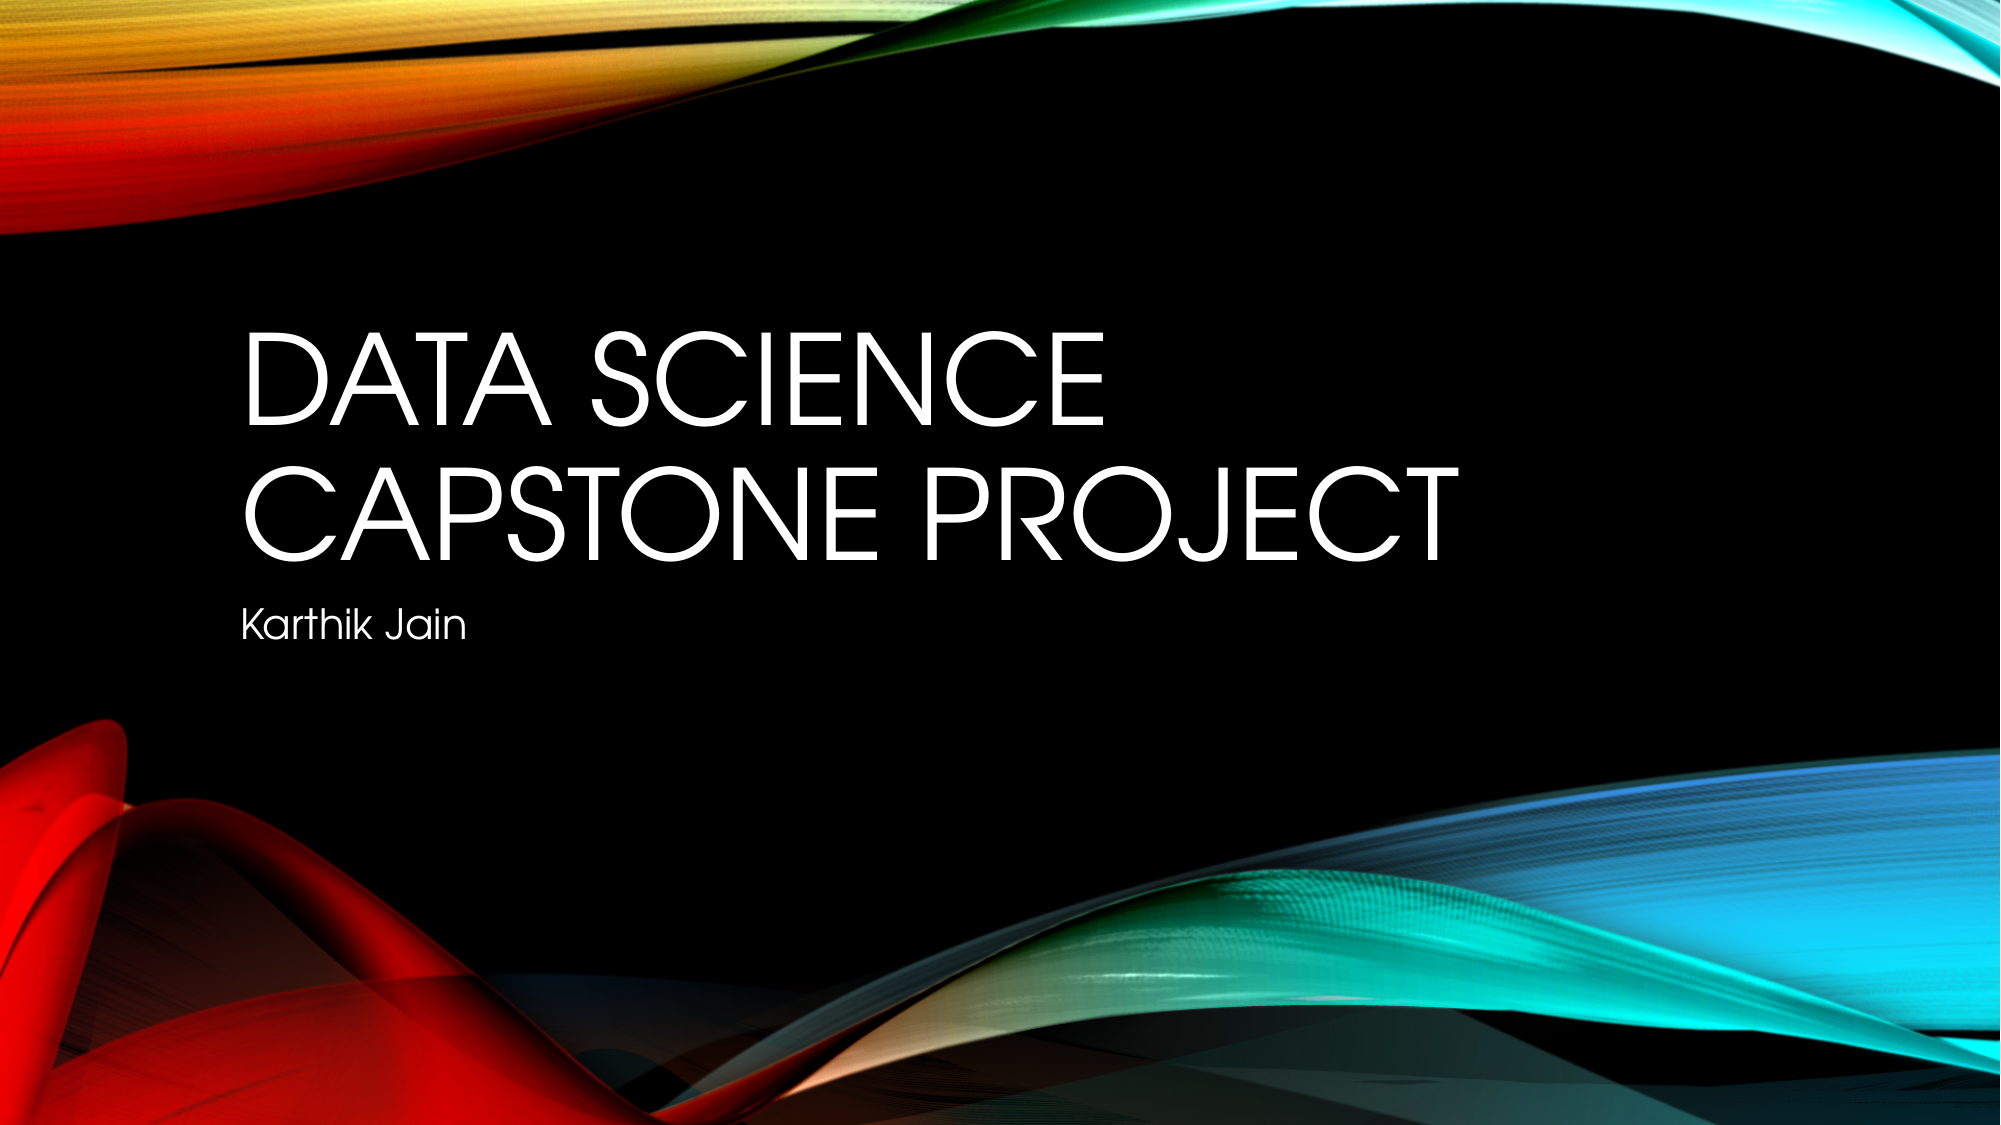

# Data science Capstone Project
Karthik Jain